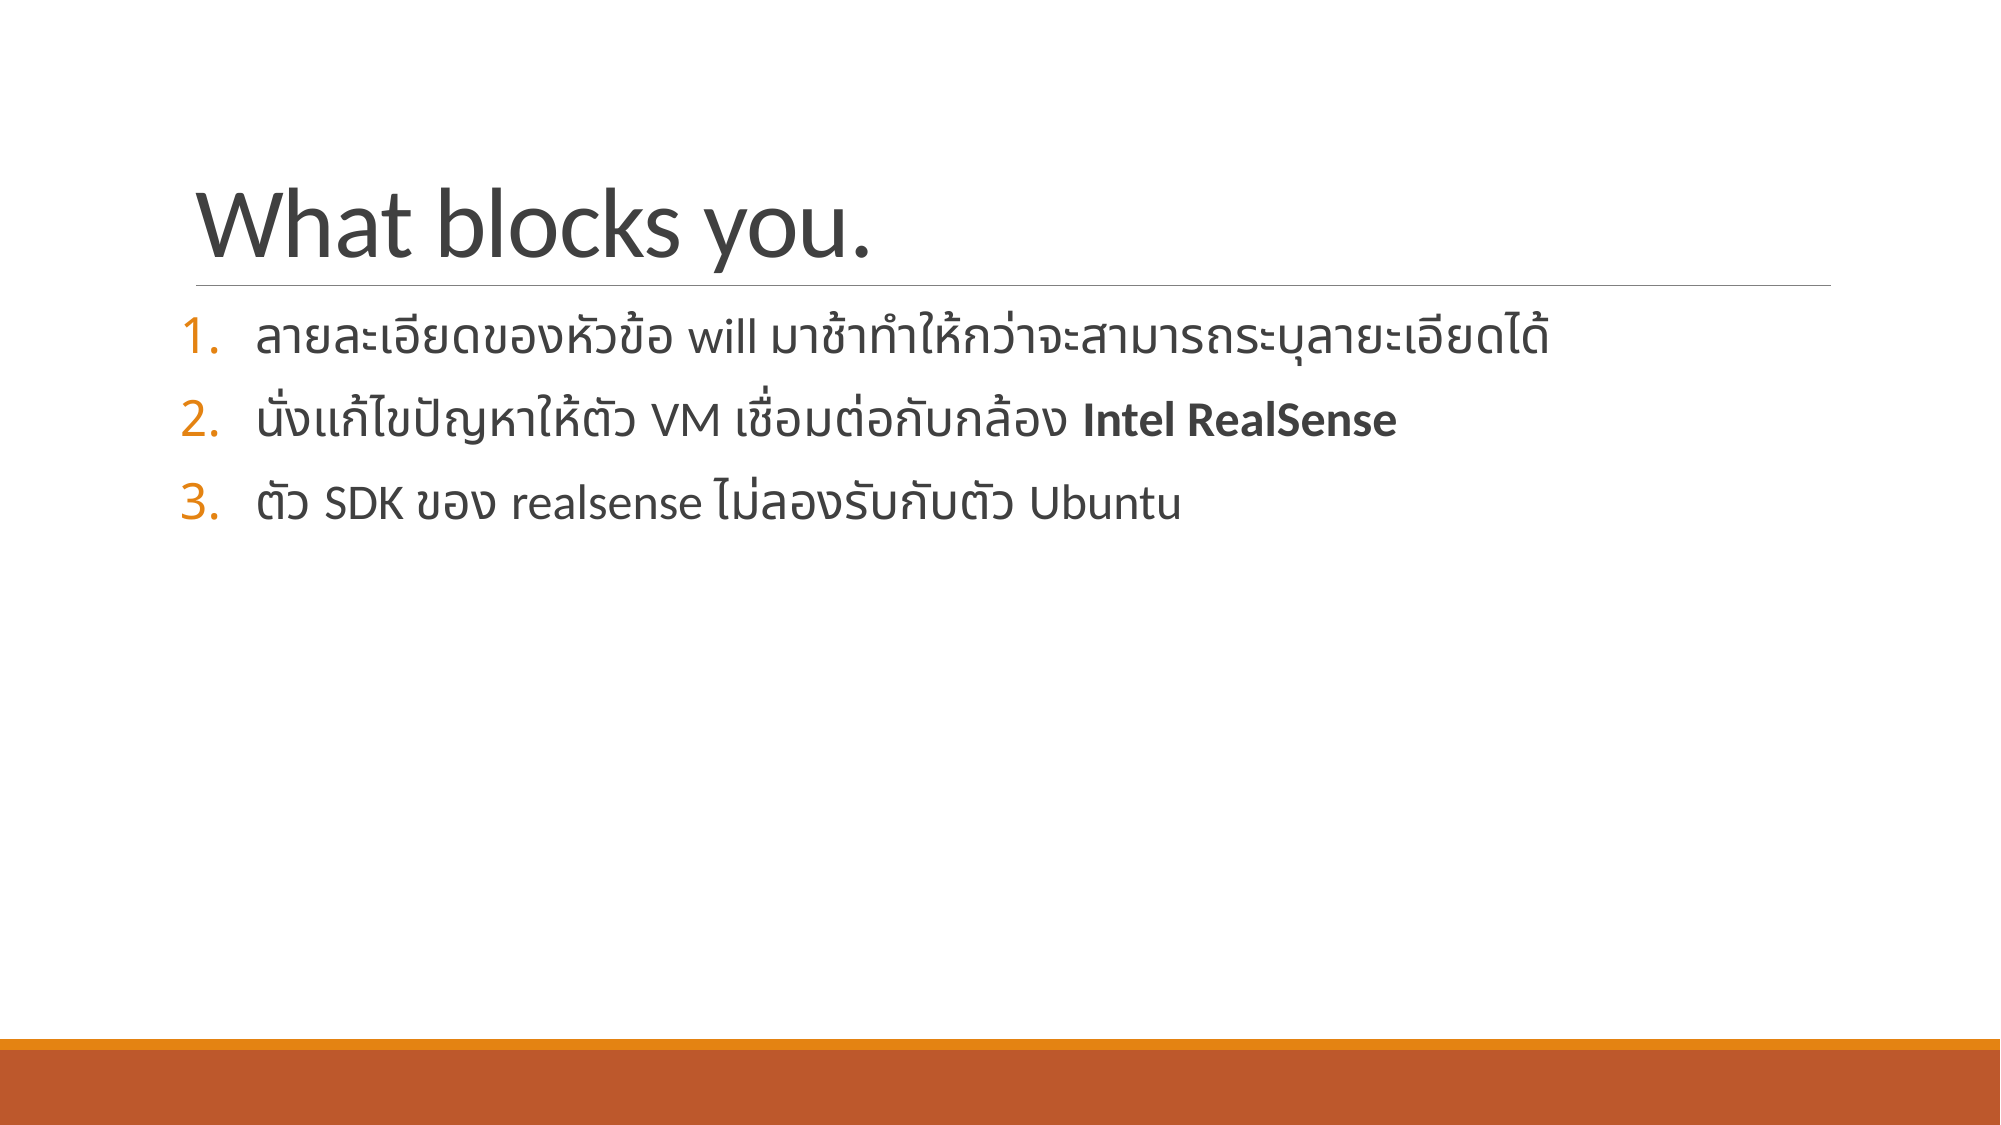

# What blocks you.
ลายละเอียดของหัวข้อ will มาช้าทำให้กว่าจะสามารถระบุลายะเอียดได้
นั่งแก้ไขปัญหาให้ตัว VM เชื่อมต่อกับกล้อง Intel RealSense
ตัว SDK ของ realsense ไม่ลองรับกับตัว Ubuntu